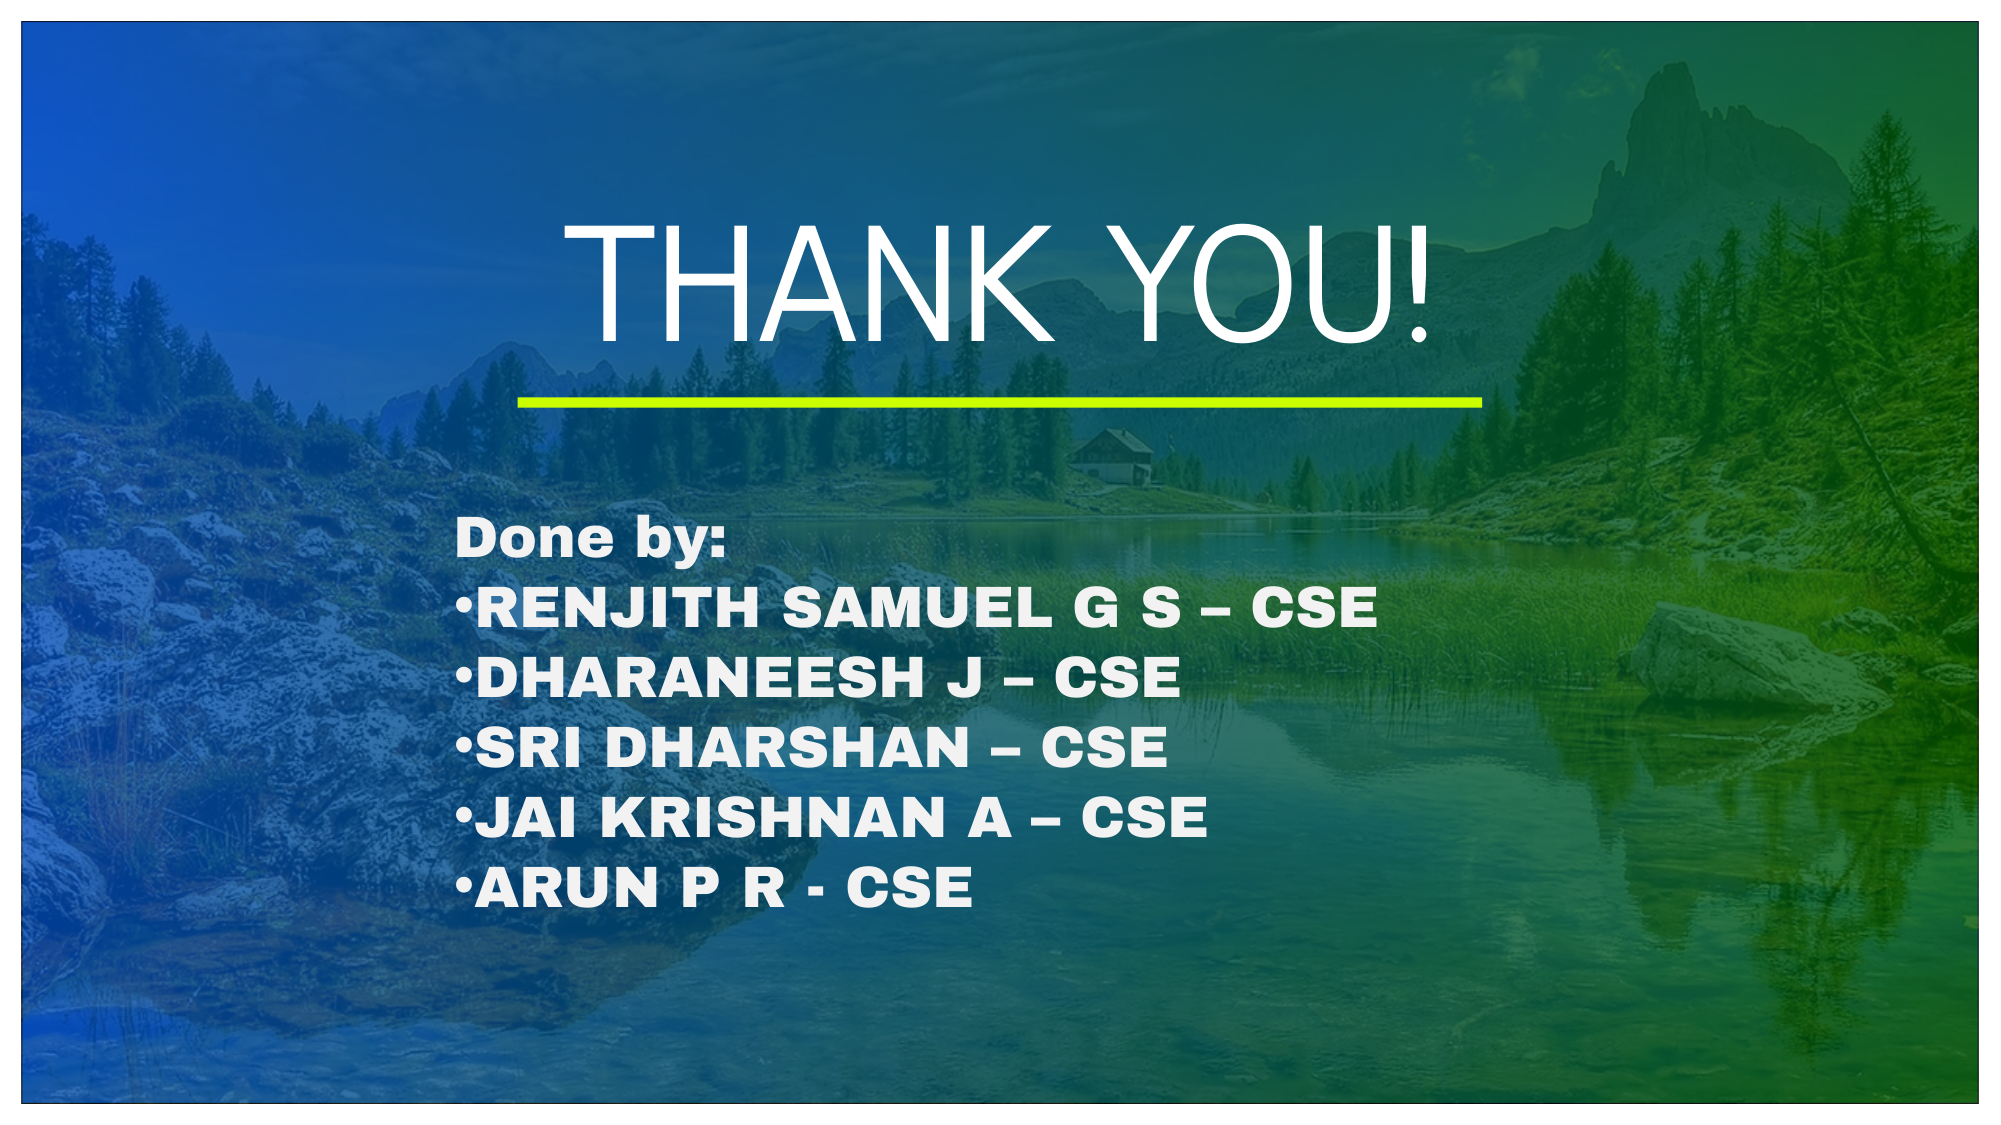

# THANK YOU!
Done by:
RENJITH SAMUEL G S – CSE
DHARANEESH J – CSE
SRI DHARSHAN – CSE
JAI KRISHNAN A – CSE
ARUN P R - CSE